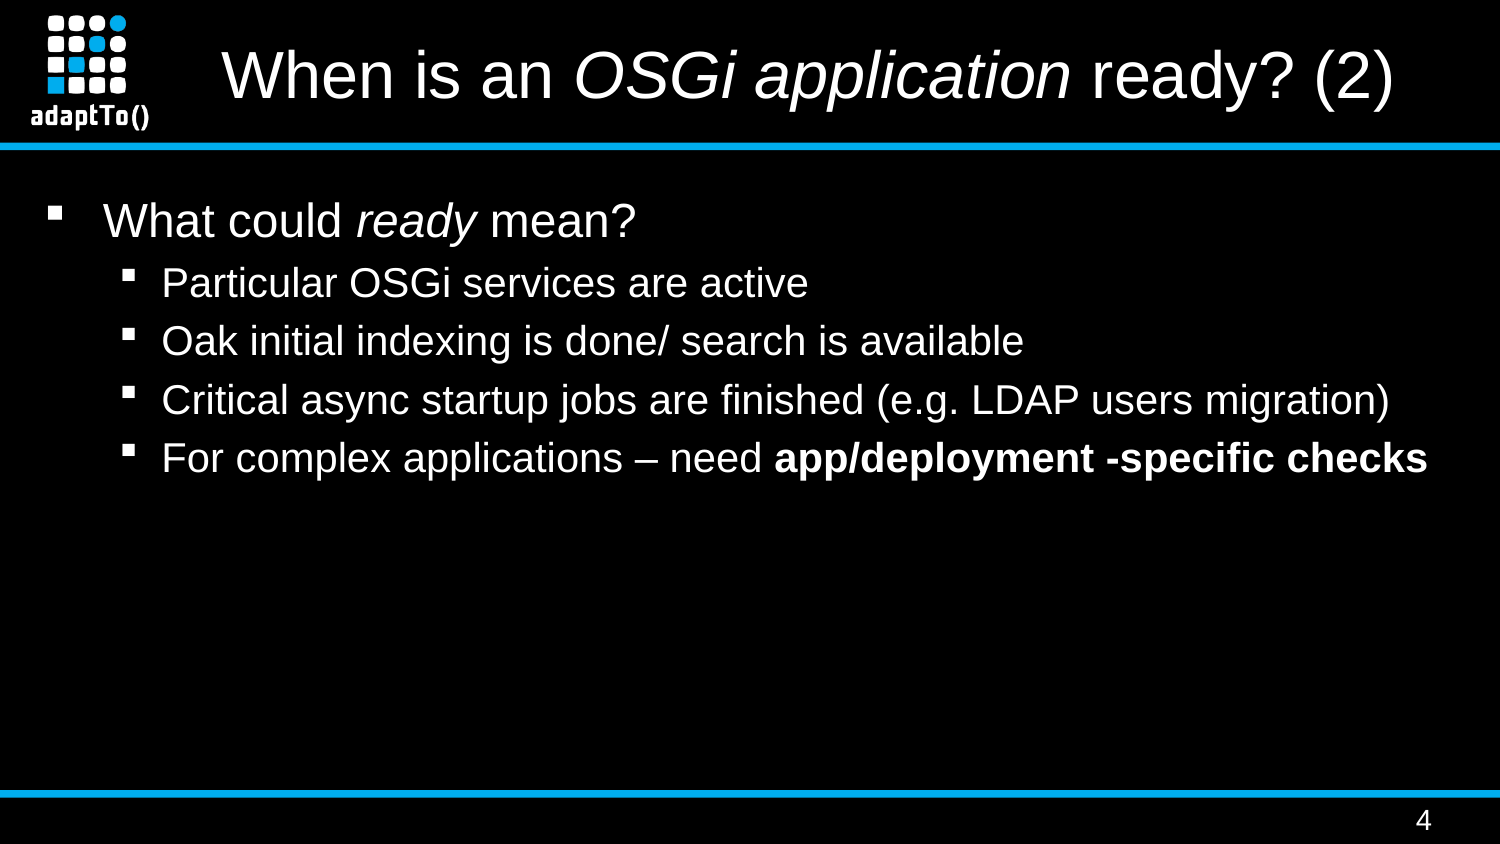

# When is an OSGi application ready? (2)
What could ready mean?
Particular OSGi services are active
Oak initial indexing is done/ search is available
Critical async startup jobs are finished (e.g. LDAP users migration)
For complex applications – need app/deployment -specific checks
4